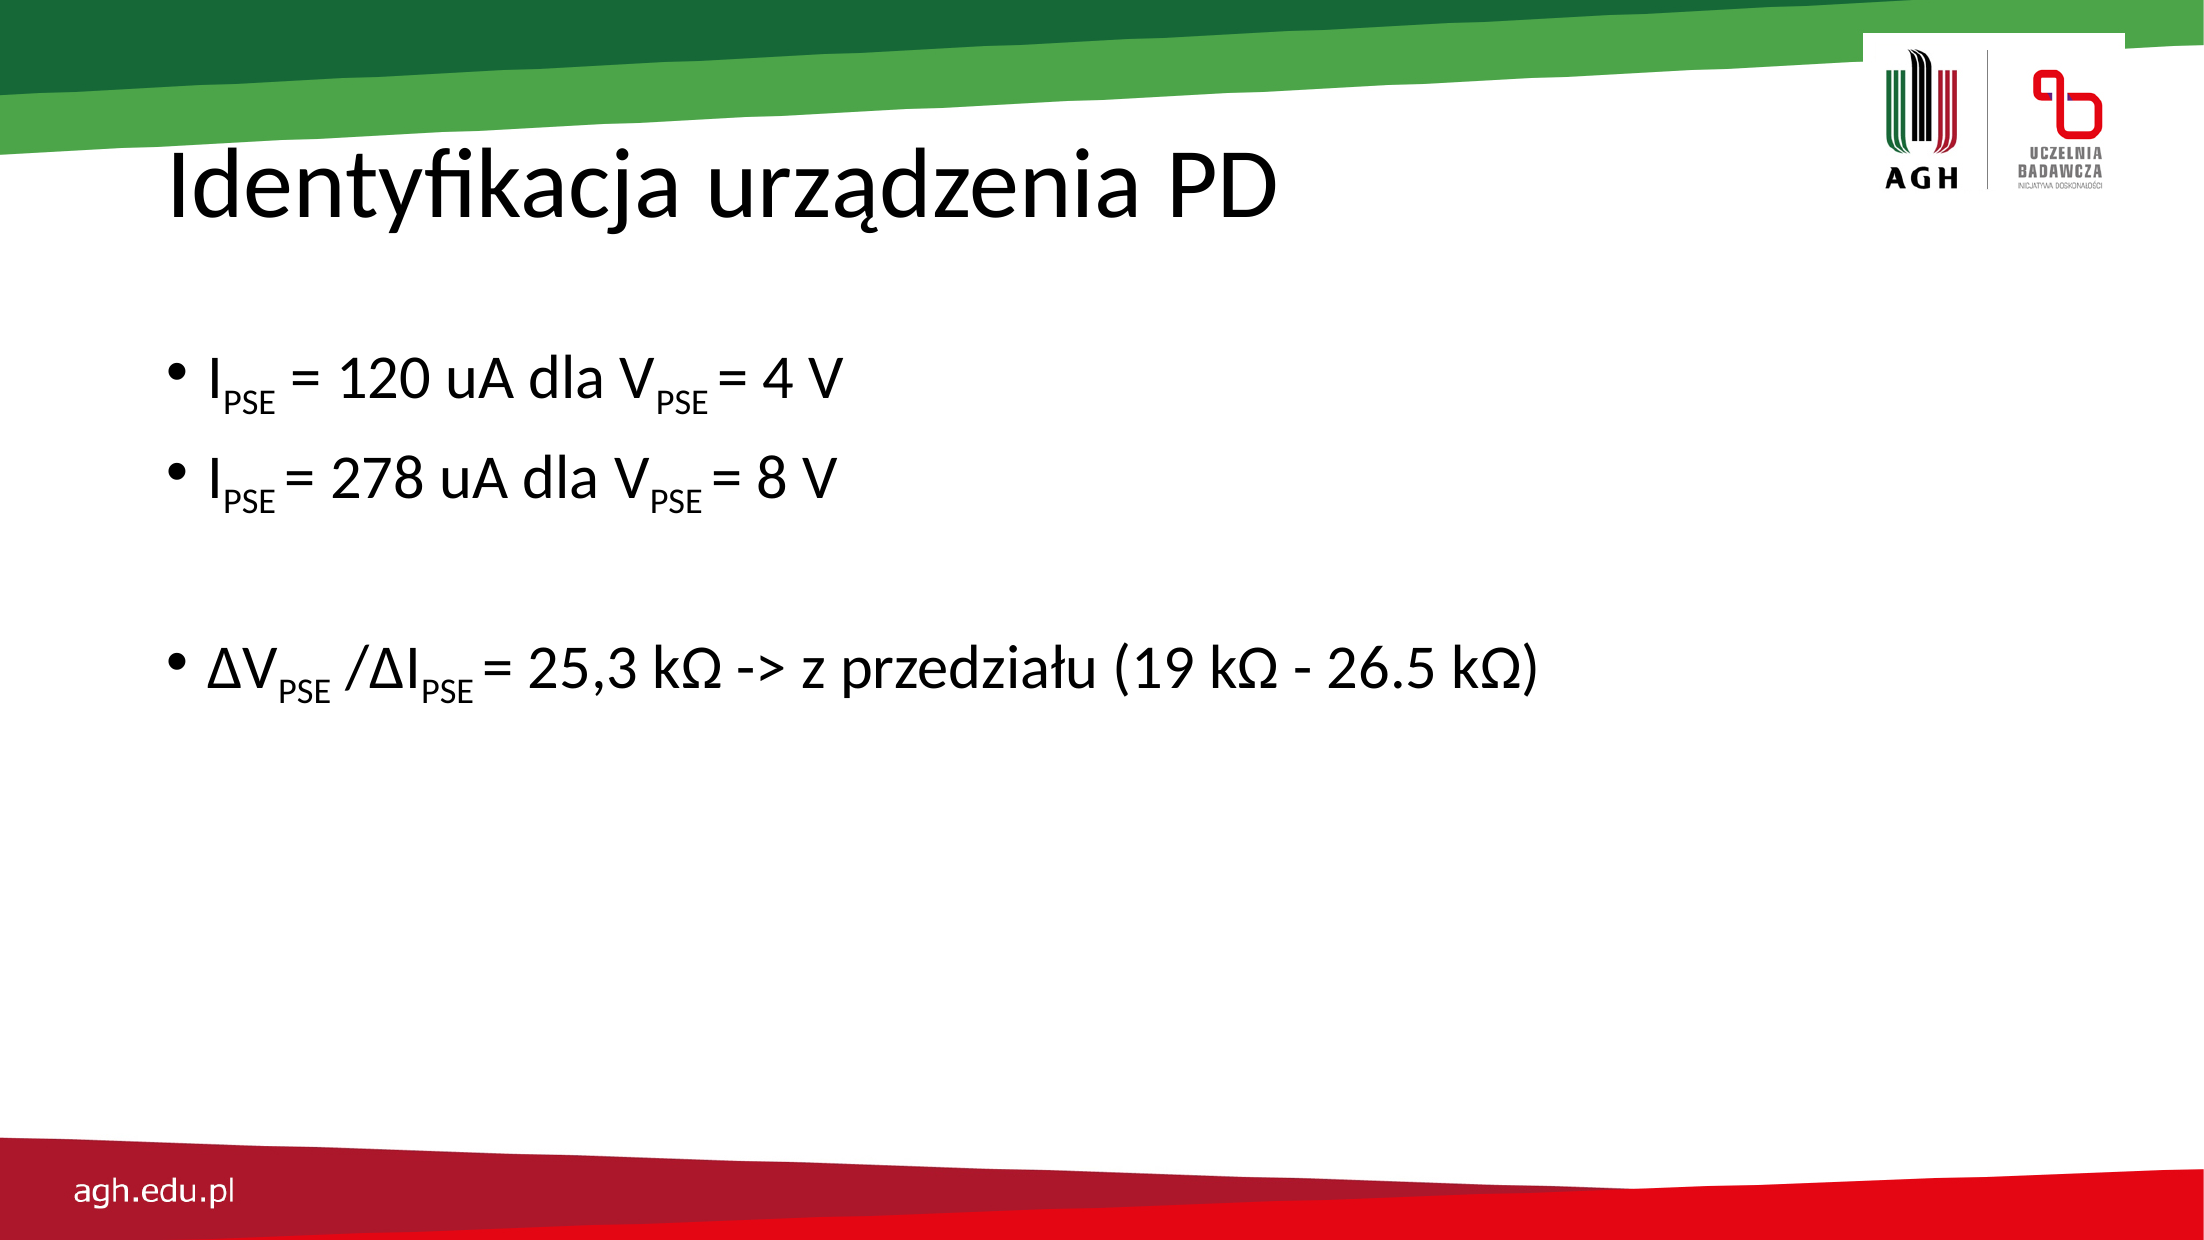

# Identyfikacja urządzenia PD
IPSE = 120 uA dla VPSE = 4 V
IPSE = 278 uA dla VPSE = 8 V

ΔVPSE /ΔIPSE = 25,3 kΩ -> z przedziału (19 kΩ - 26.5 kΩ)